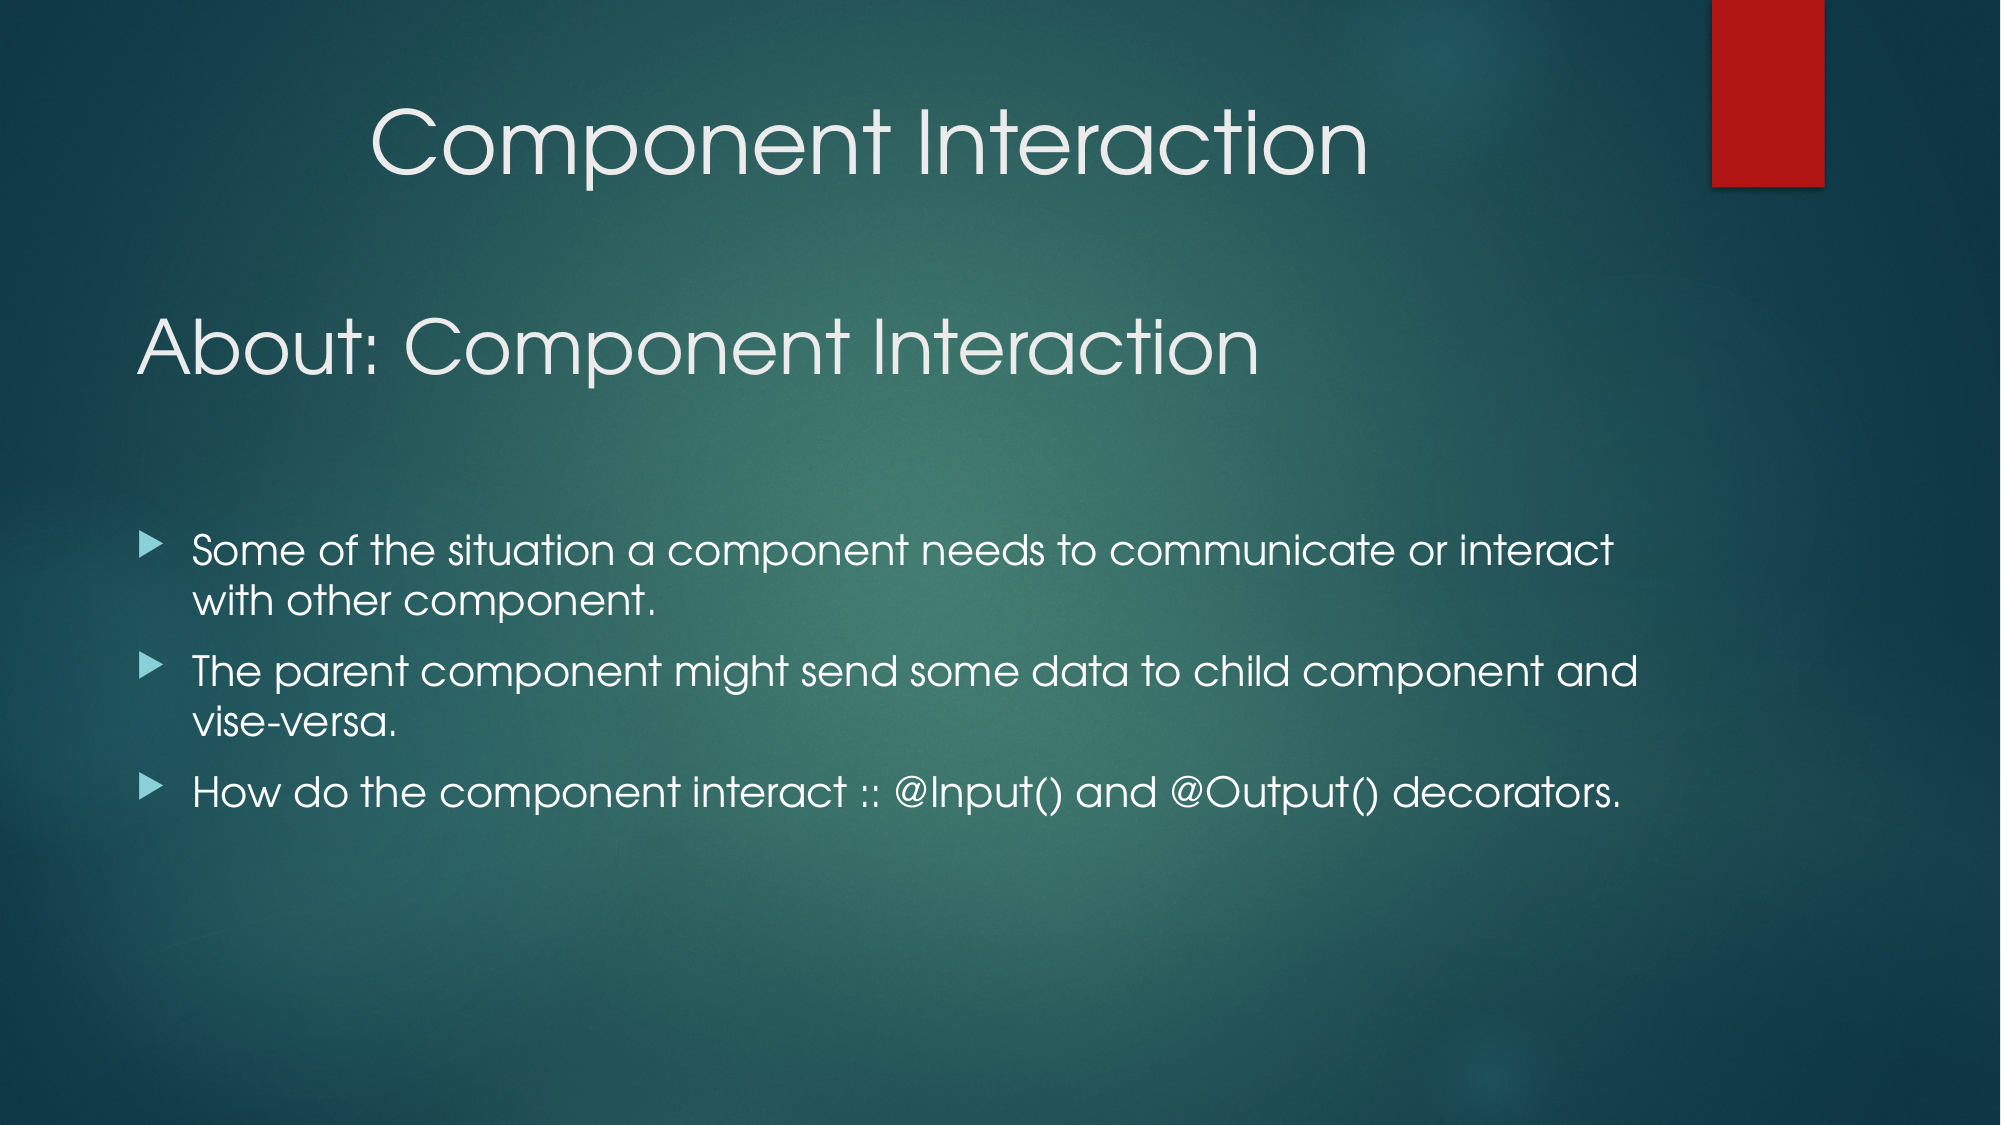

Component Interaction
# About: Component Interaction
Some of the situation a component needs to communicate or interact with other component.
The parent component might send some data to child component and vise-versa.
How do the component interact :: @Input() and @Output() decorators.